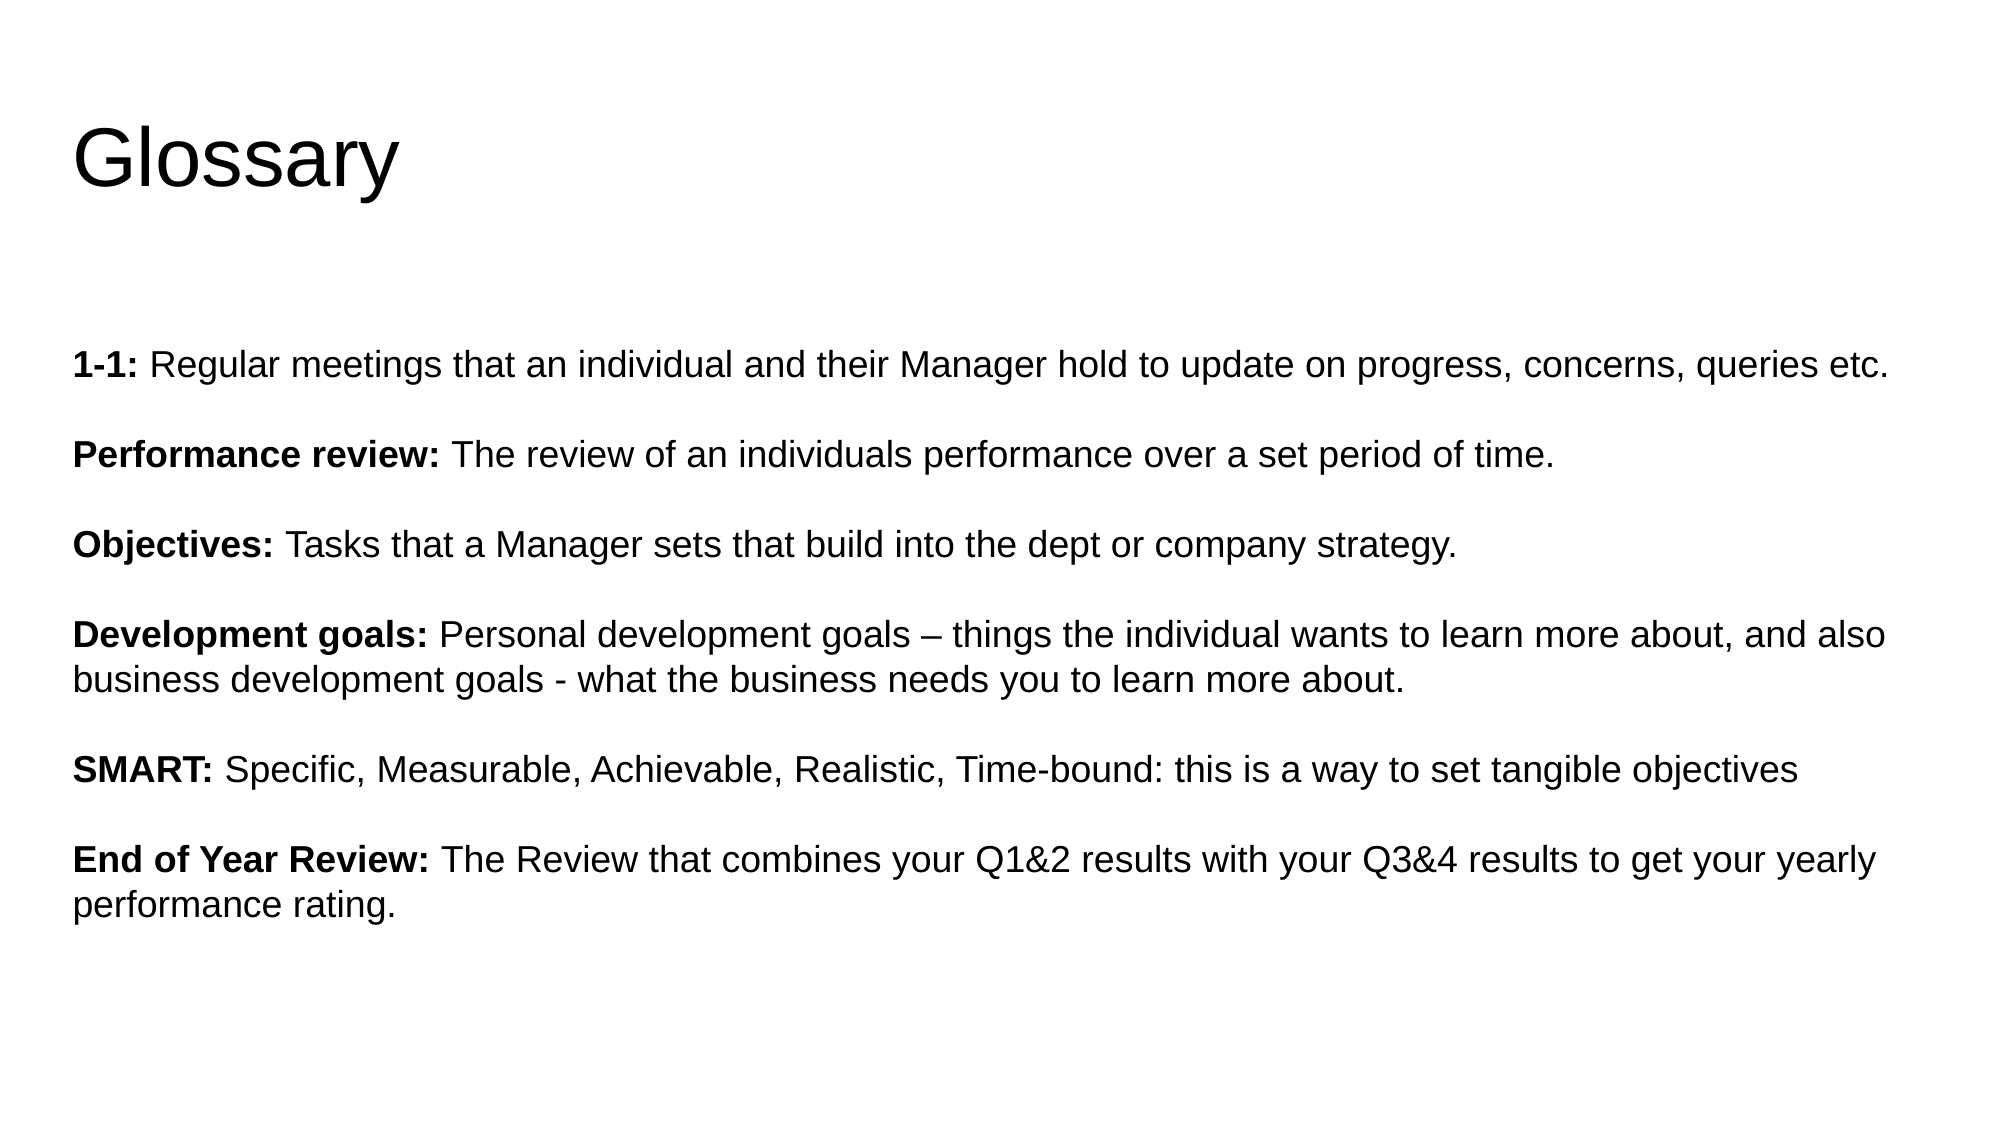

Glossary
1-1: Regular meetings that an individual and their Manager hold to update on progress, concerns, queries etc.

Performance review: The review of an individuals performance over a set period of time.

Objectives: Tasks that a Manager sets that build into the dept or company strategy.

Development goals: Personal development goals – things the individual wants to learn more about, and also business development goals - what the business needs you to learn more about.

SMART: Specific, Measurable, Achievable, Realistic, Time-bound: this is a way to set tangible objectives

End of Year Review: The Review that combines your Q1&2 results with your Q3&4 results to get your yearly performance rating.